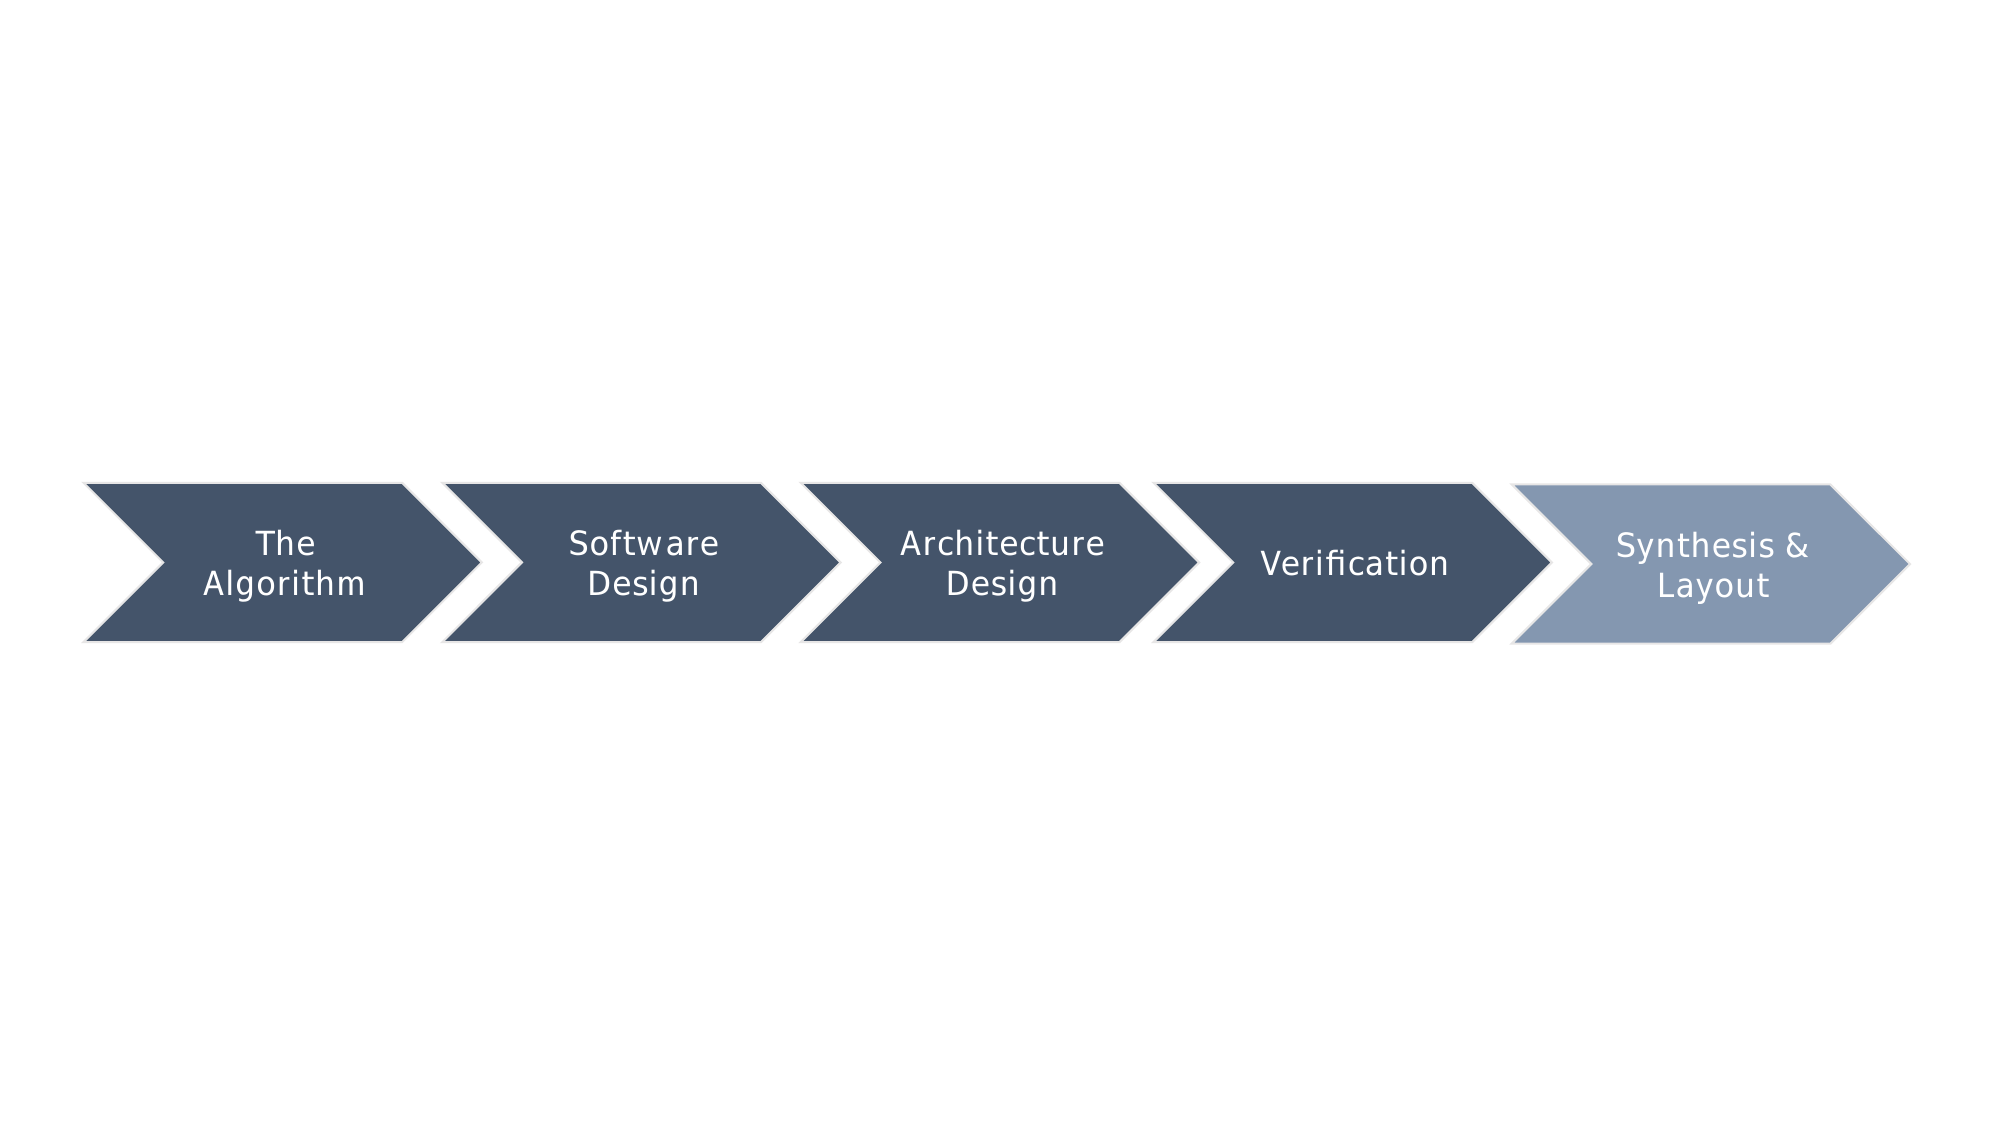

Synthesis & Layout
Software Design
The Algorithm
Architecture Design
Verification